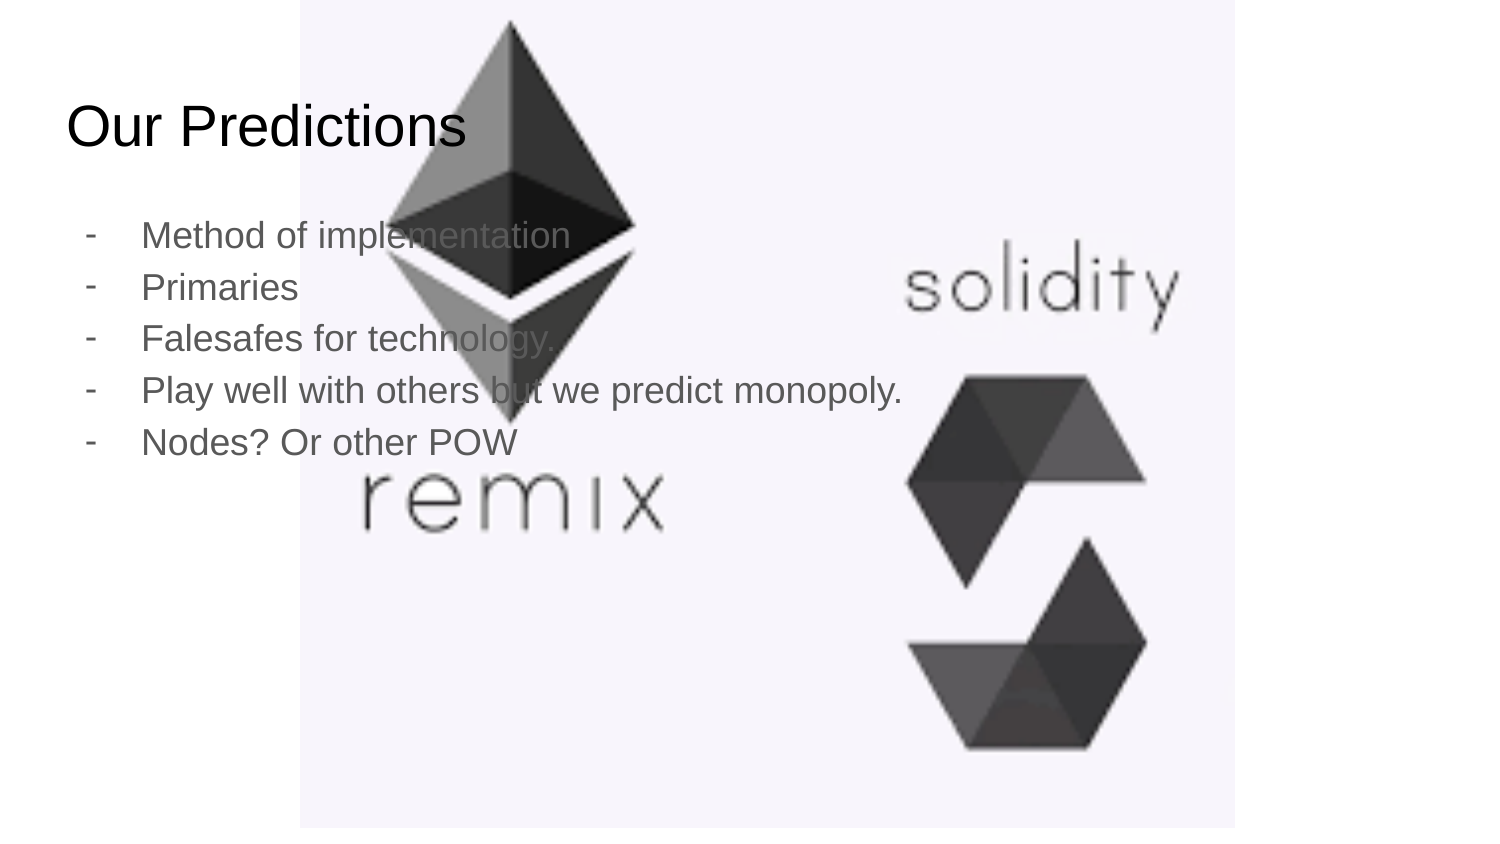

# Our Predictions
Method of implementation
Primaries
Falesafes for technology.
Play well with others but we predict monopoly.
Nodes? Or other POW